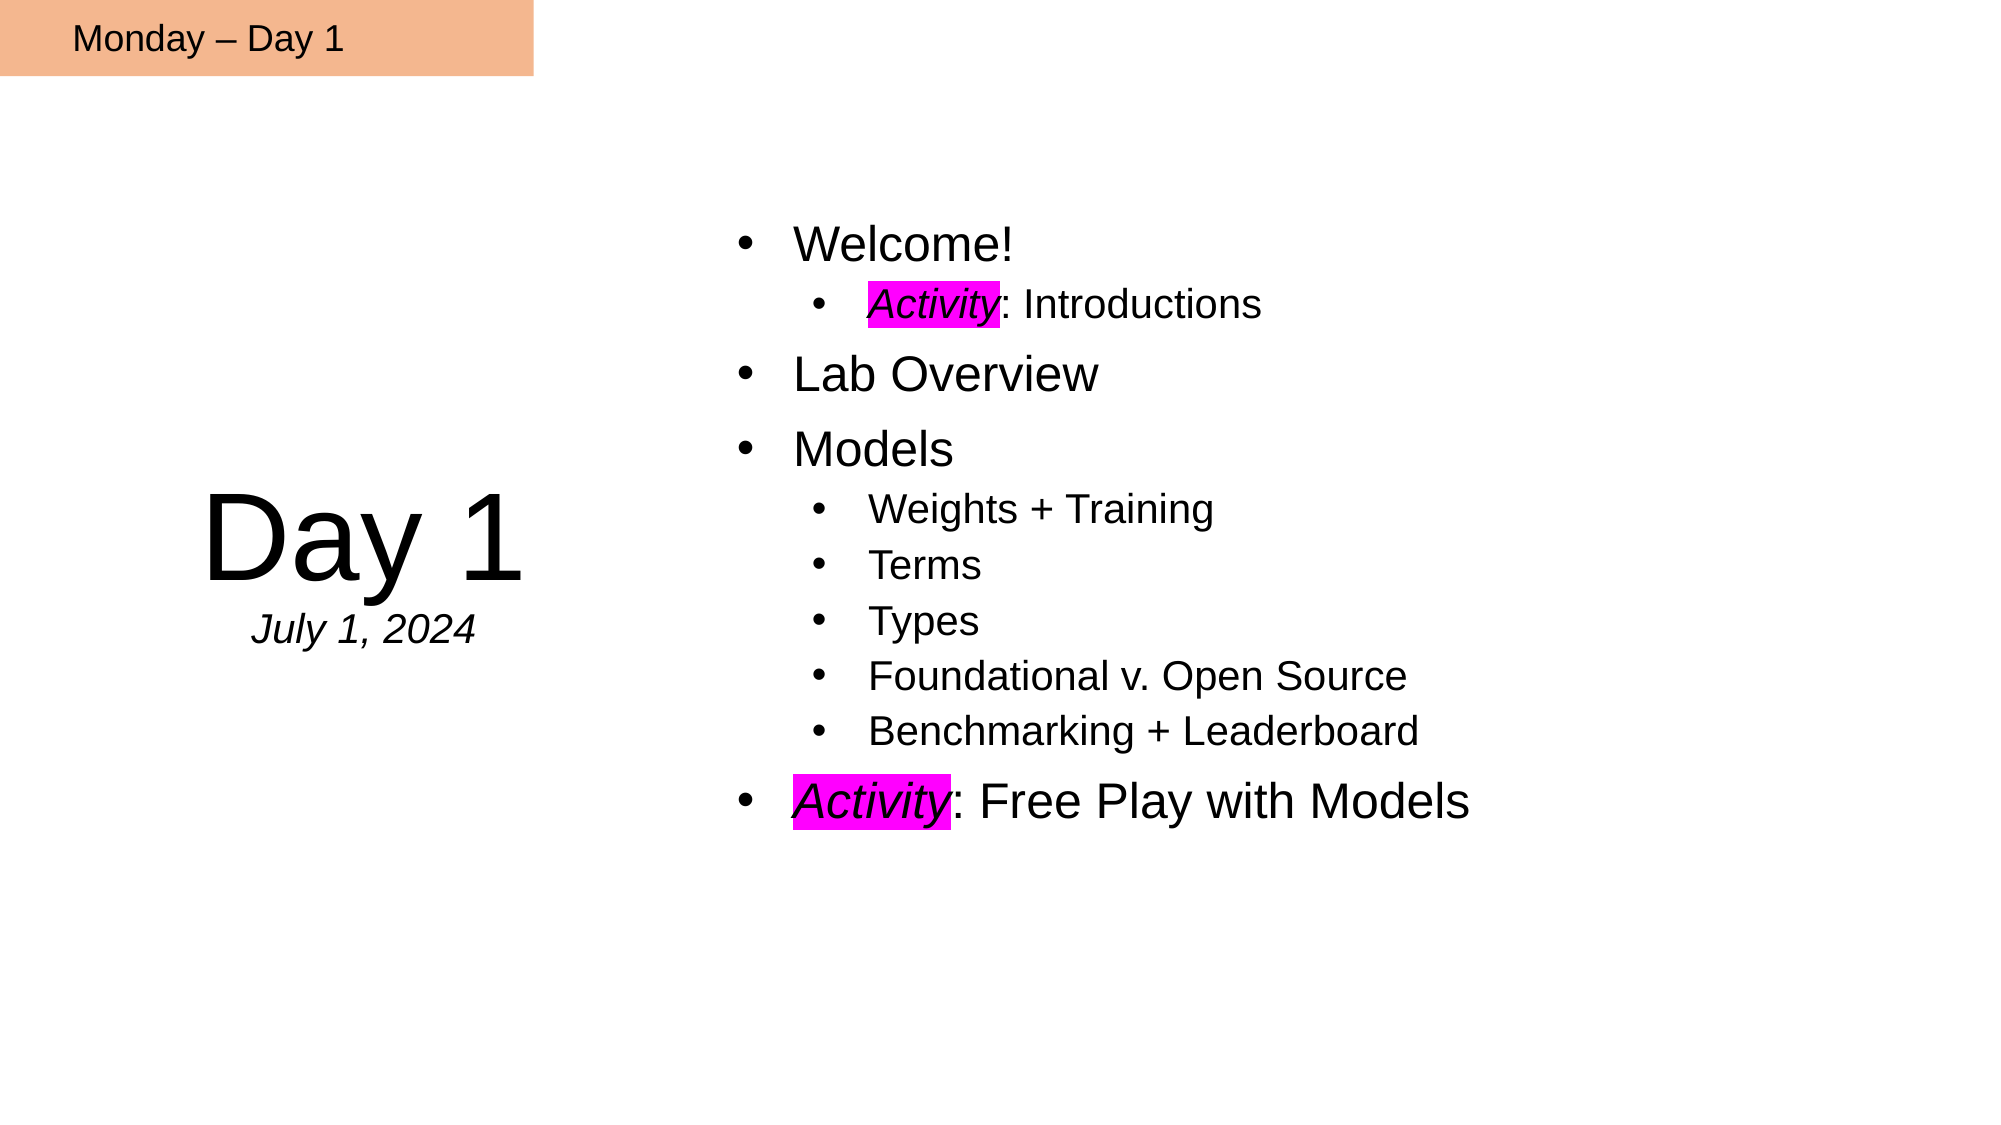

Monday – Day 1
Welcome!
Activity: Introductions
Lab Overview
Models
Weights + Training
Terms
Types
Foundational v. Open Source
Benchmarking + Leaderboard
Activity: Free Play with Models
# Day 1 July 1, 2024